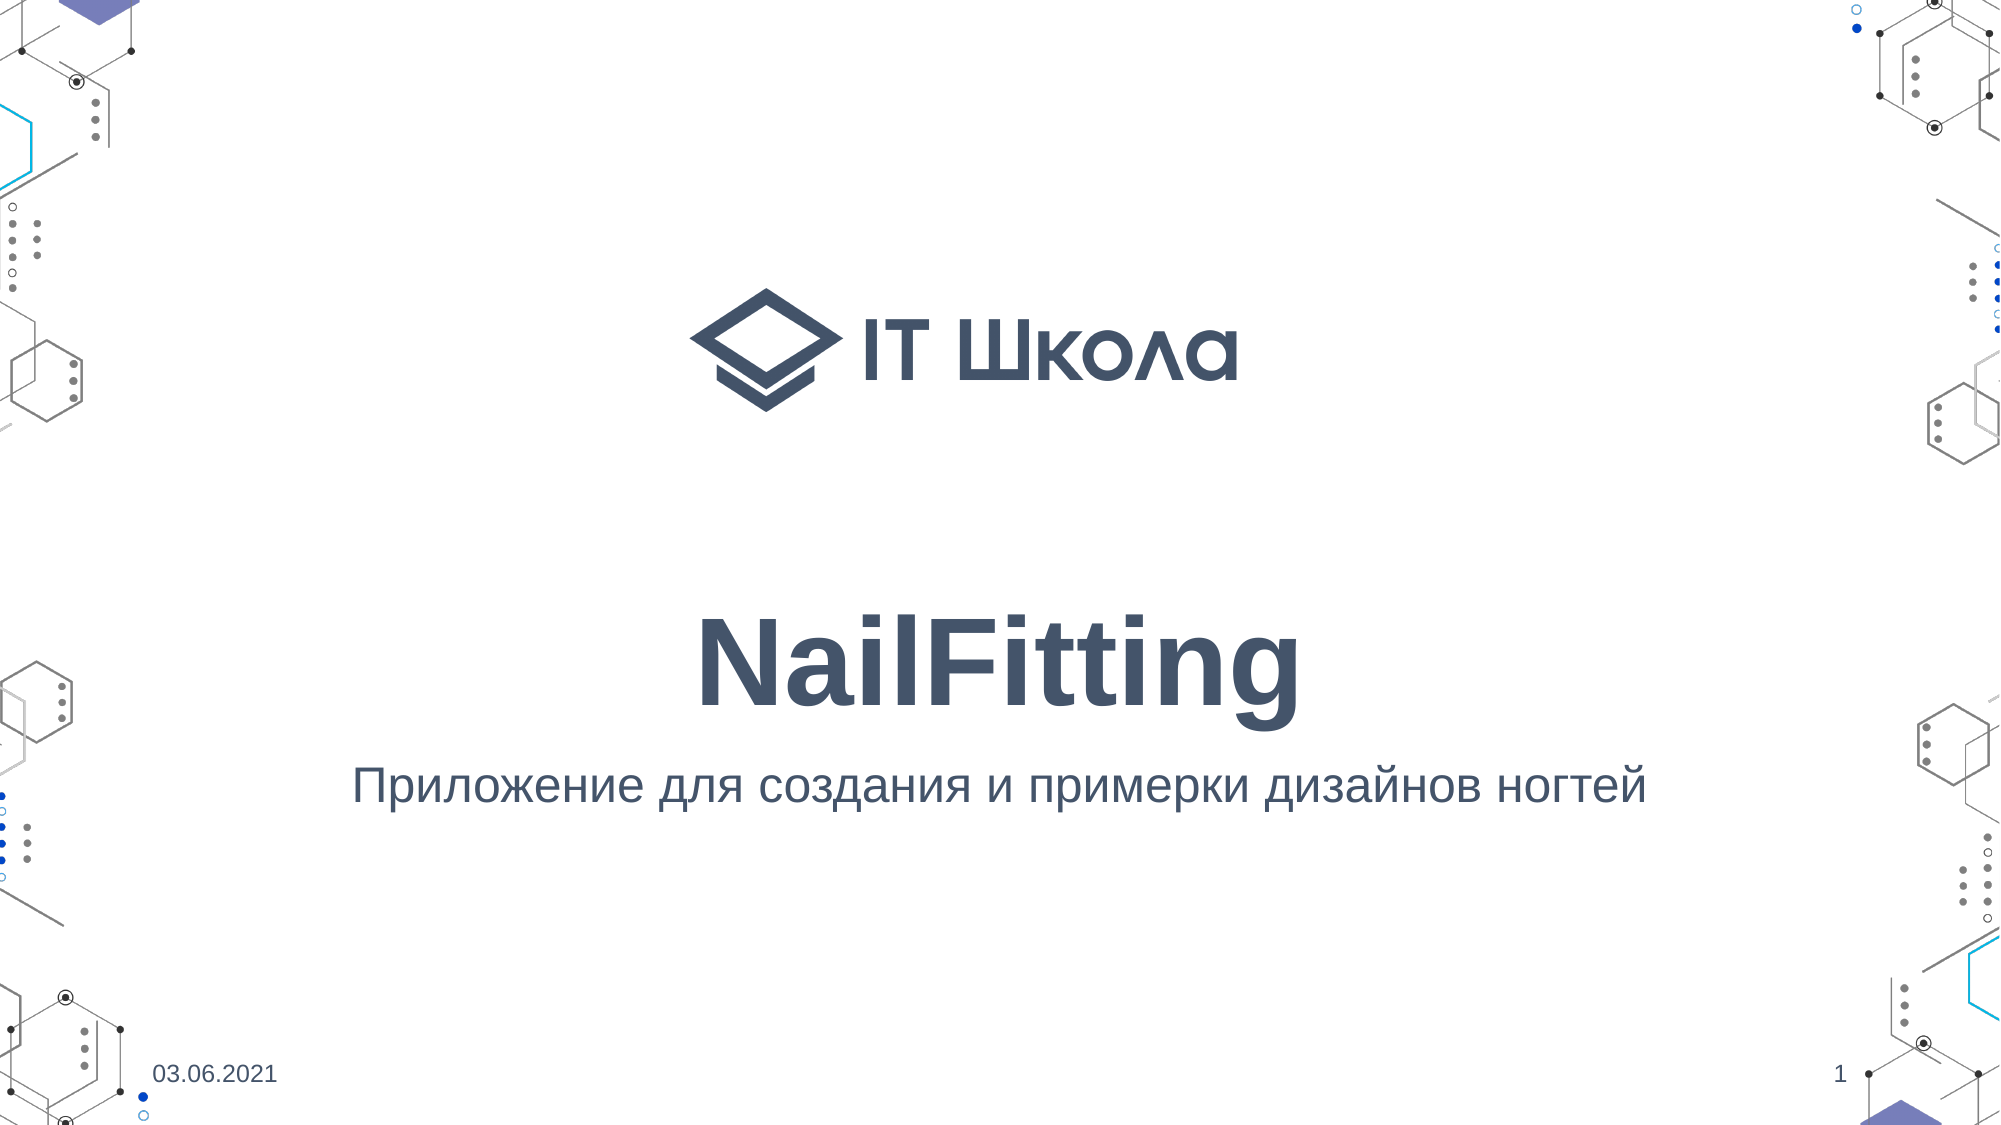

# NailFitting
Приложение для создания и примерки дизайнов ногтей
03.06.2021
1